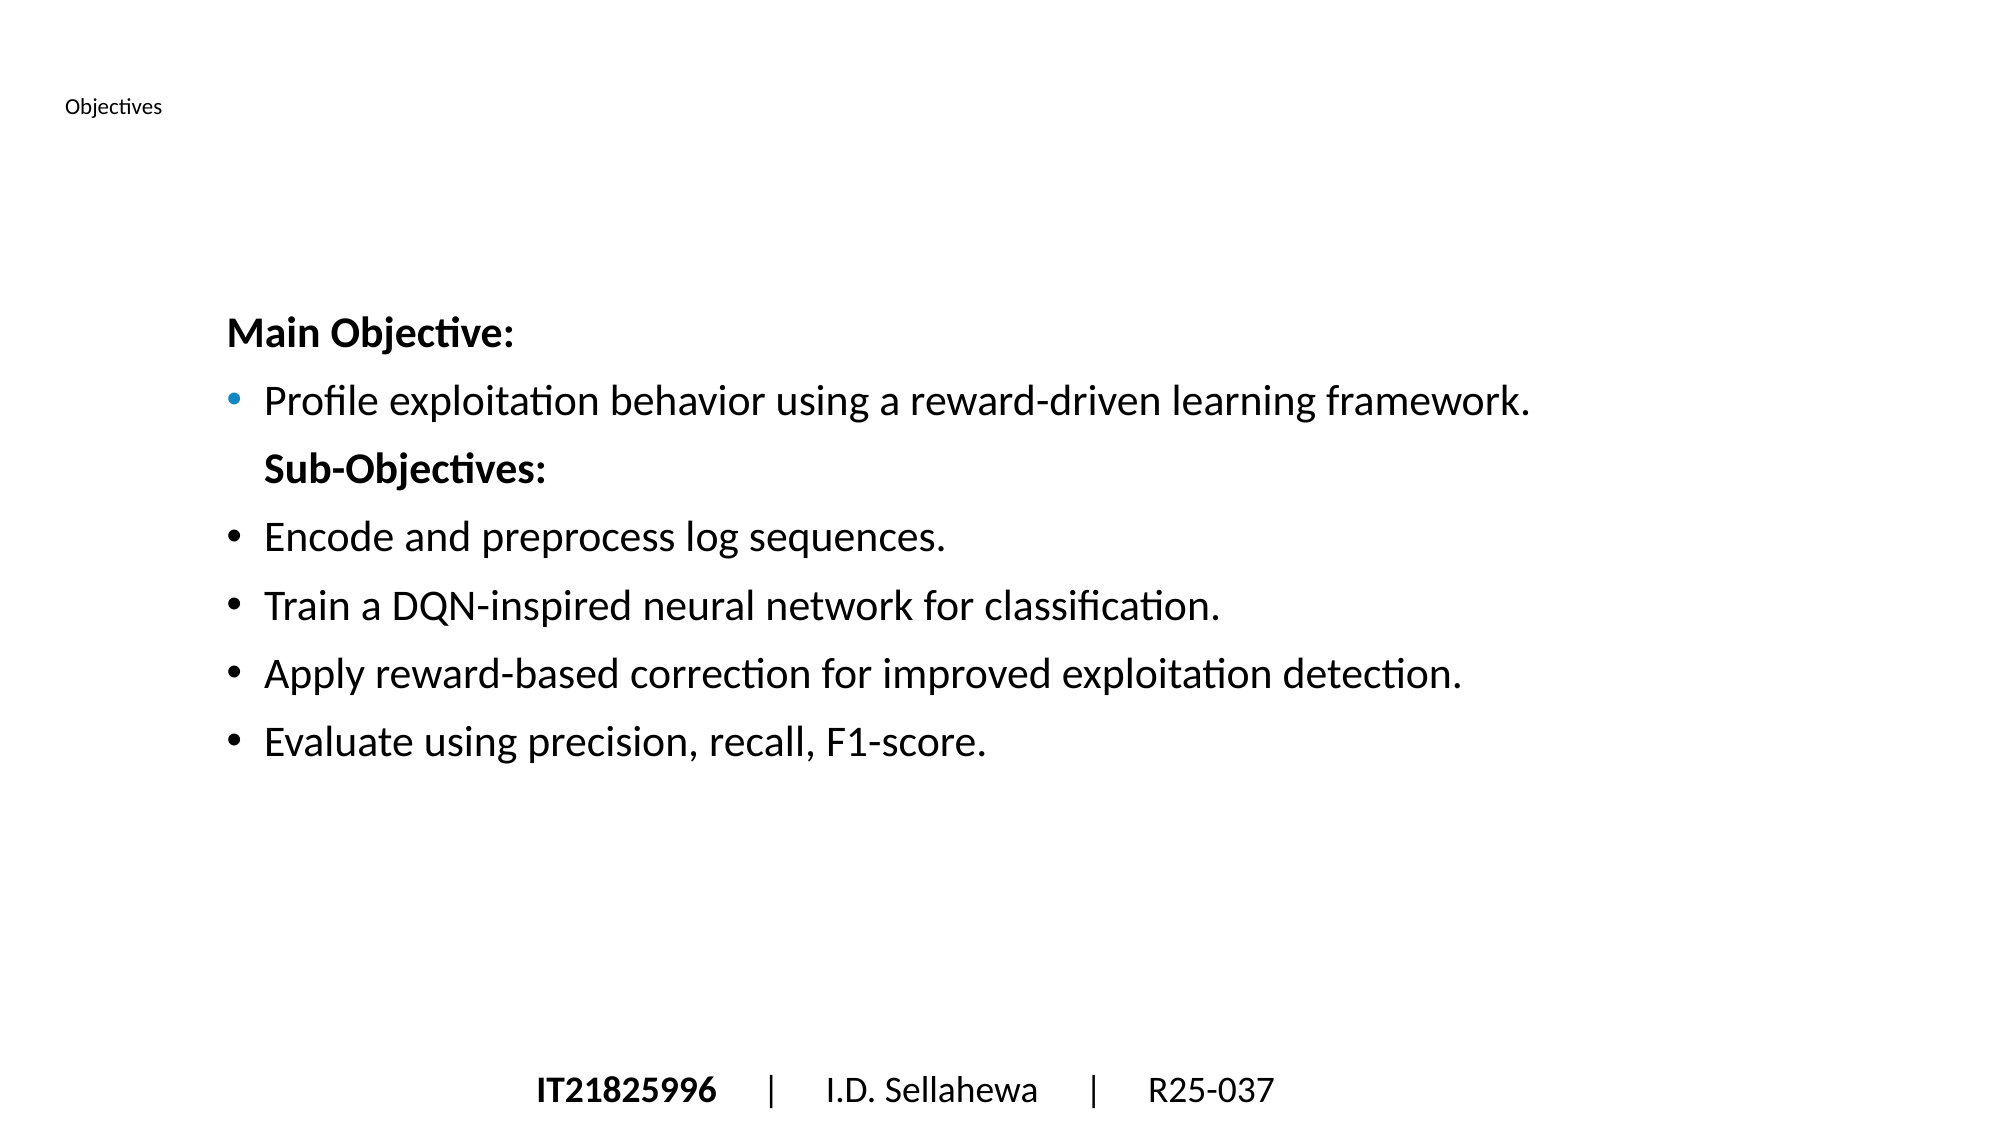

# Objectives
Main Objective:
Profile exploitation behavior using a reward-driven learning framework.
Sub-Objectives:
Encode and preprocess log sequences.
Train a DQN-inspired neural network for classification.
Apply reward-based correction for improved exploitation detection.
Evaluate using precision, recall, F1-score.

IT21825996  |  I.D. Sellahewa  |  R25-037